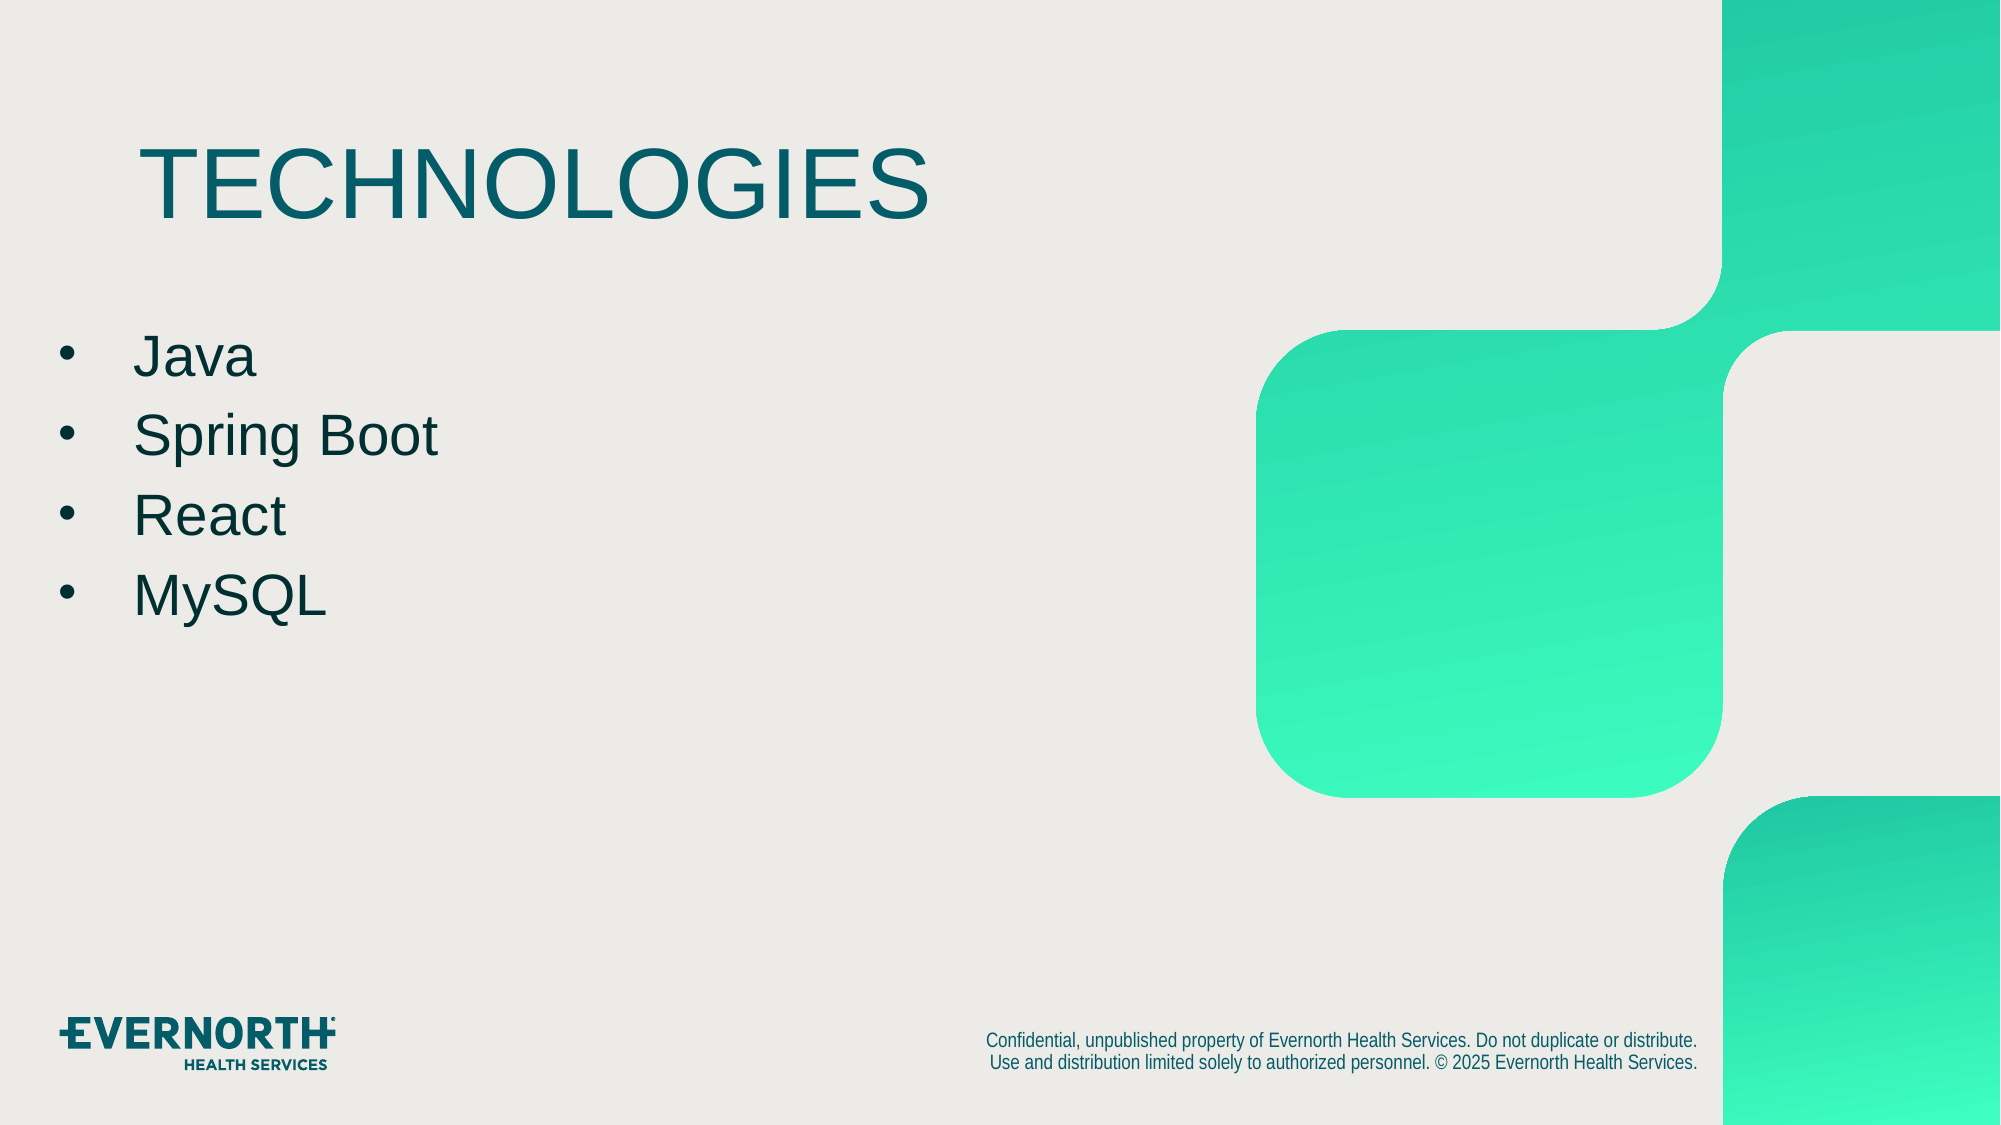

# TECHNOLOGIES
Java
Spring Boot
React
MySQL

4